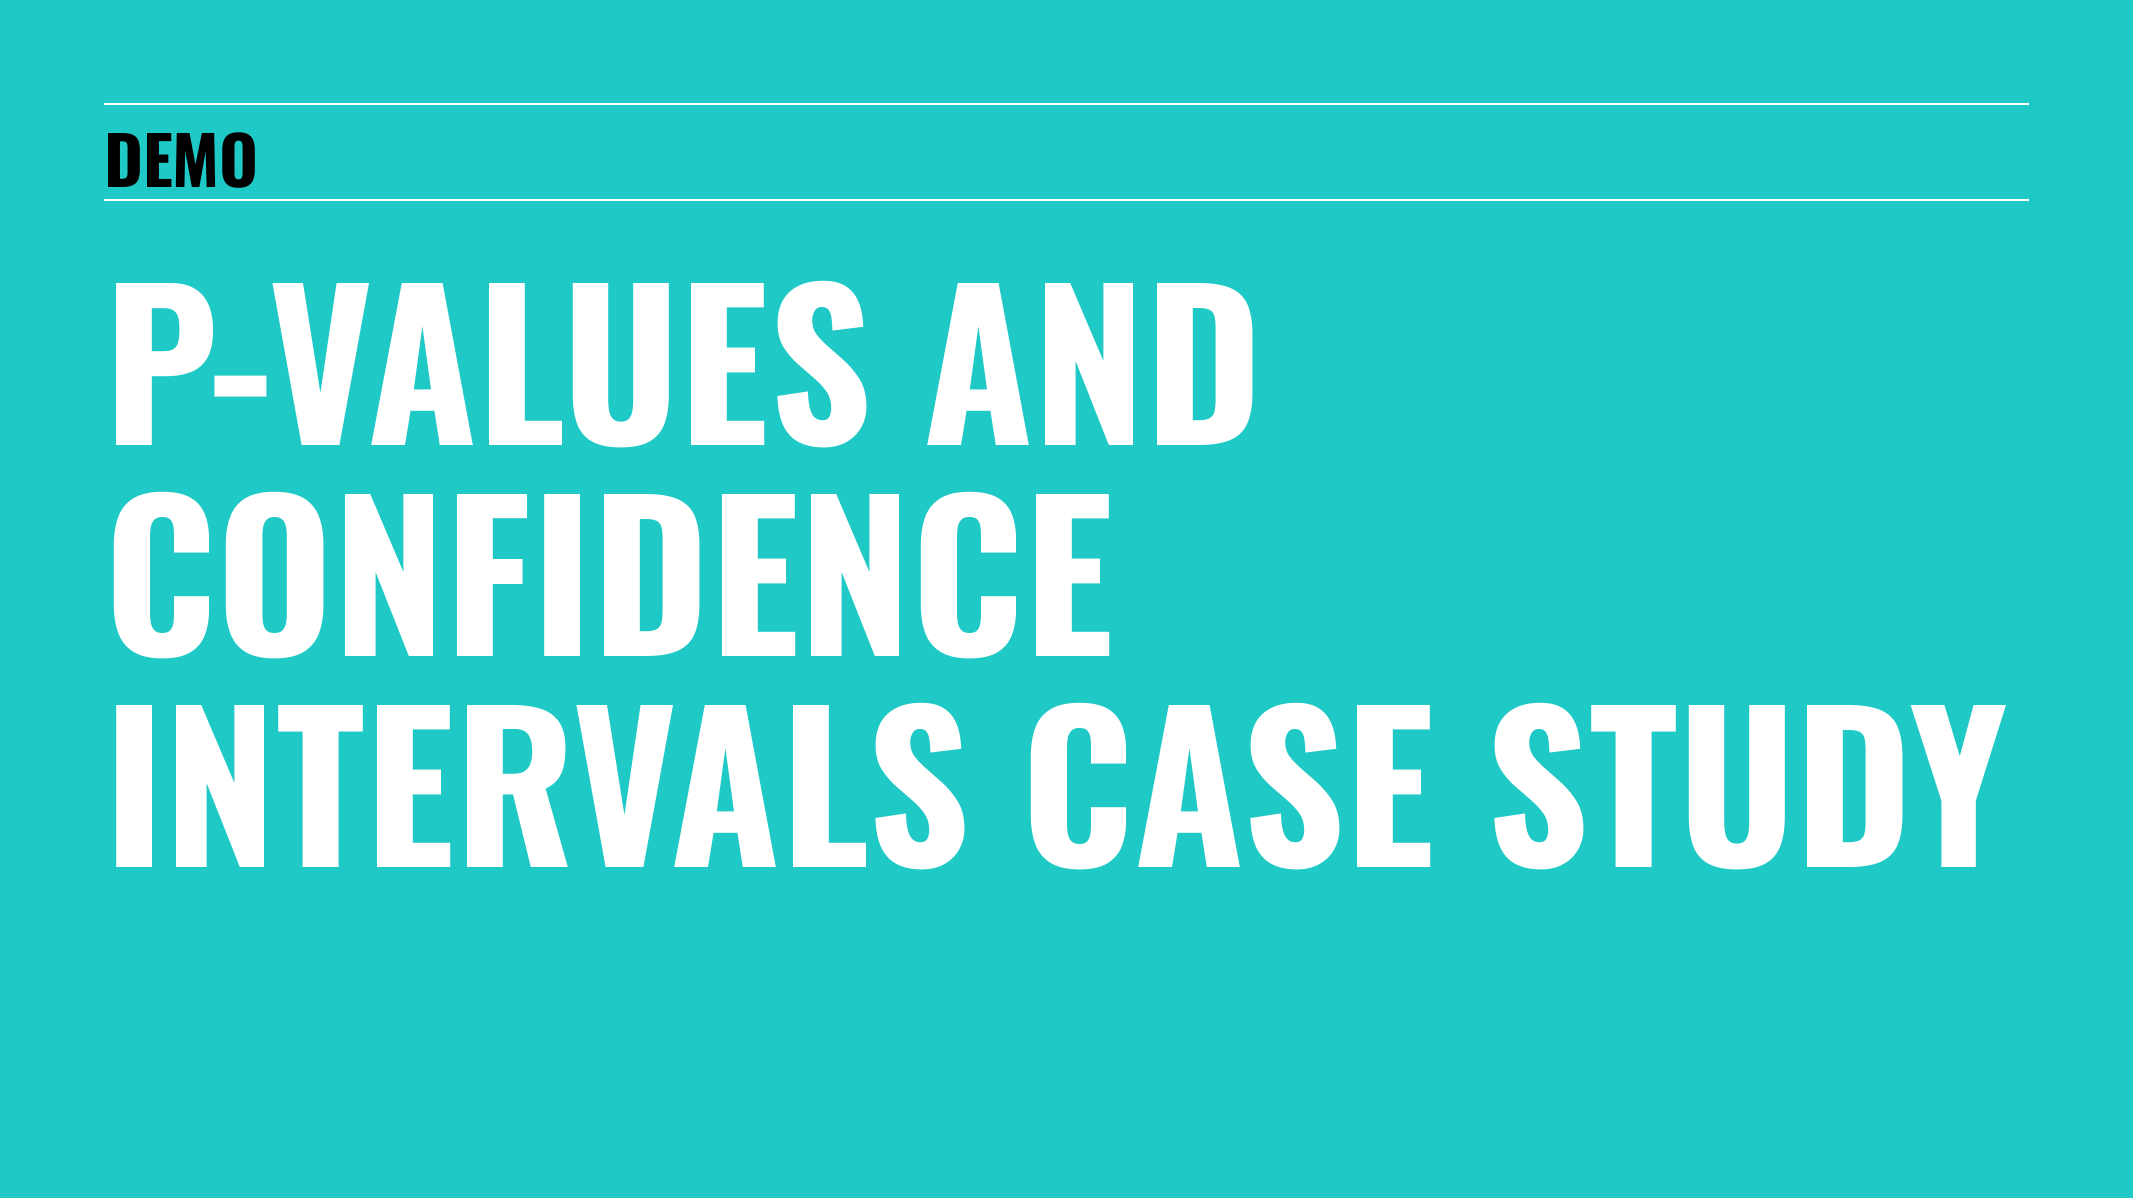

DEMO

P-VALUES AND CONFIDENCE INTERVALS CASE STUDY